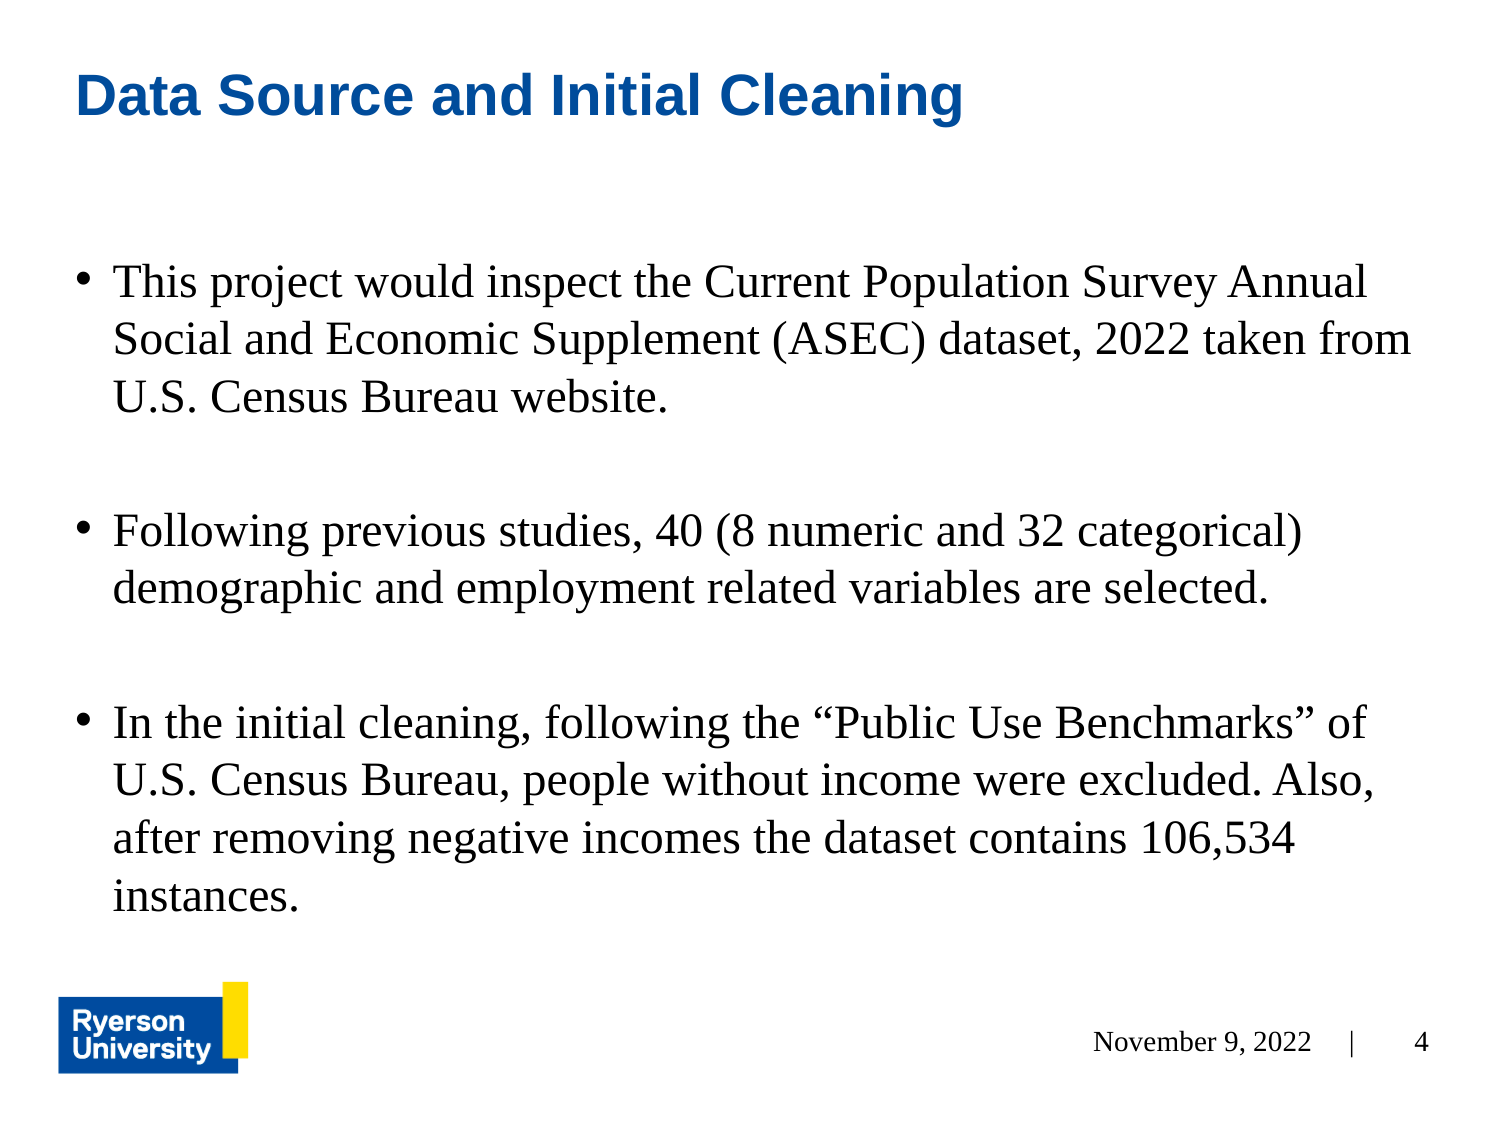

# Data Source and Initial Cleaning
This project would inspect the Current Population Survey Annual Social and Economic Supplement (ASEC) dataset, 2022 taken from U.S. Census Bureau website.

Following previous studies, 40 (8 numeric and 32 categorical) demographic and employment related variables are selected.

In the initial cleaning, following the “Public Use Benchmarks” of U.S. Census Bureau, people without income were excluded. Also, after removing negative incomes the dataset contains 106,534 instances.
November 9, 2022     |
4